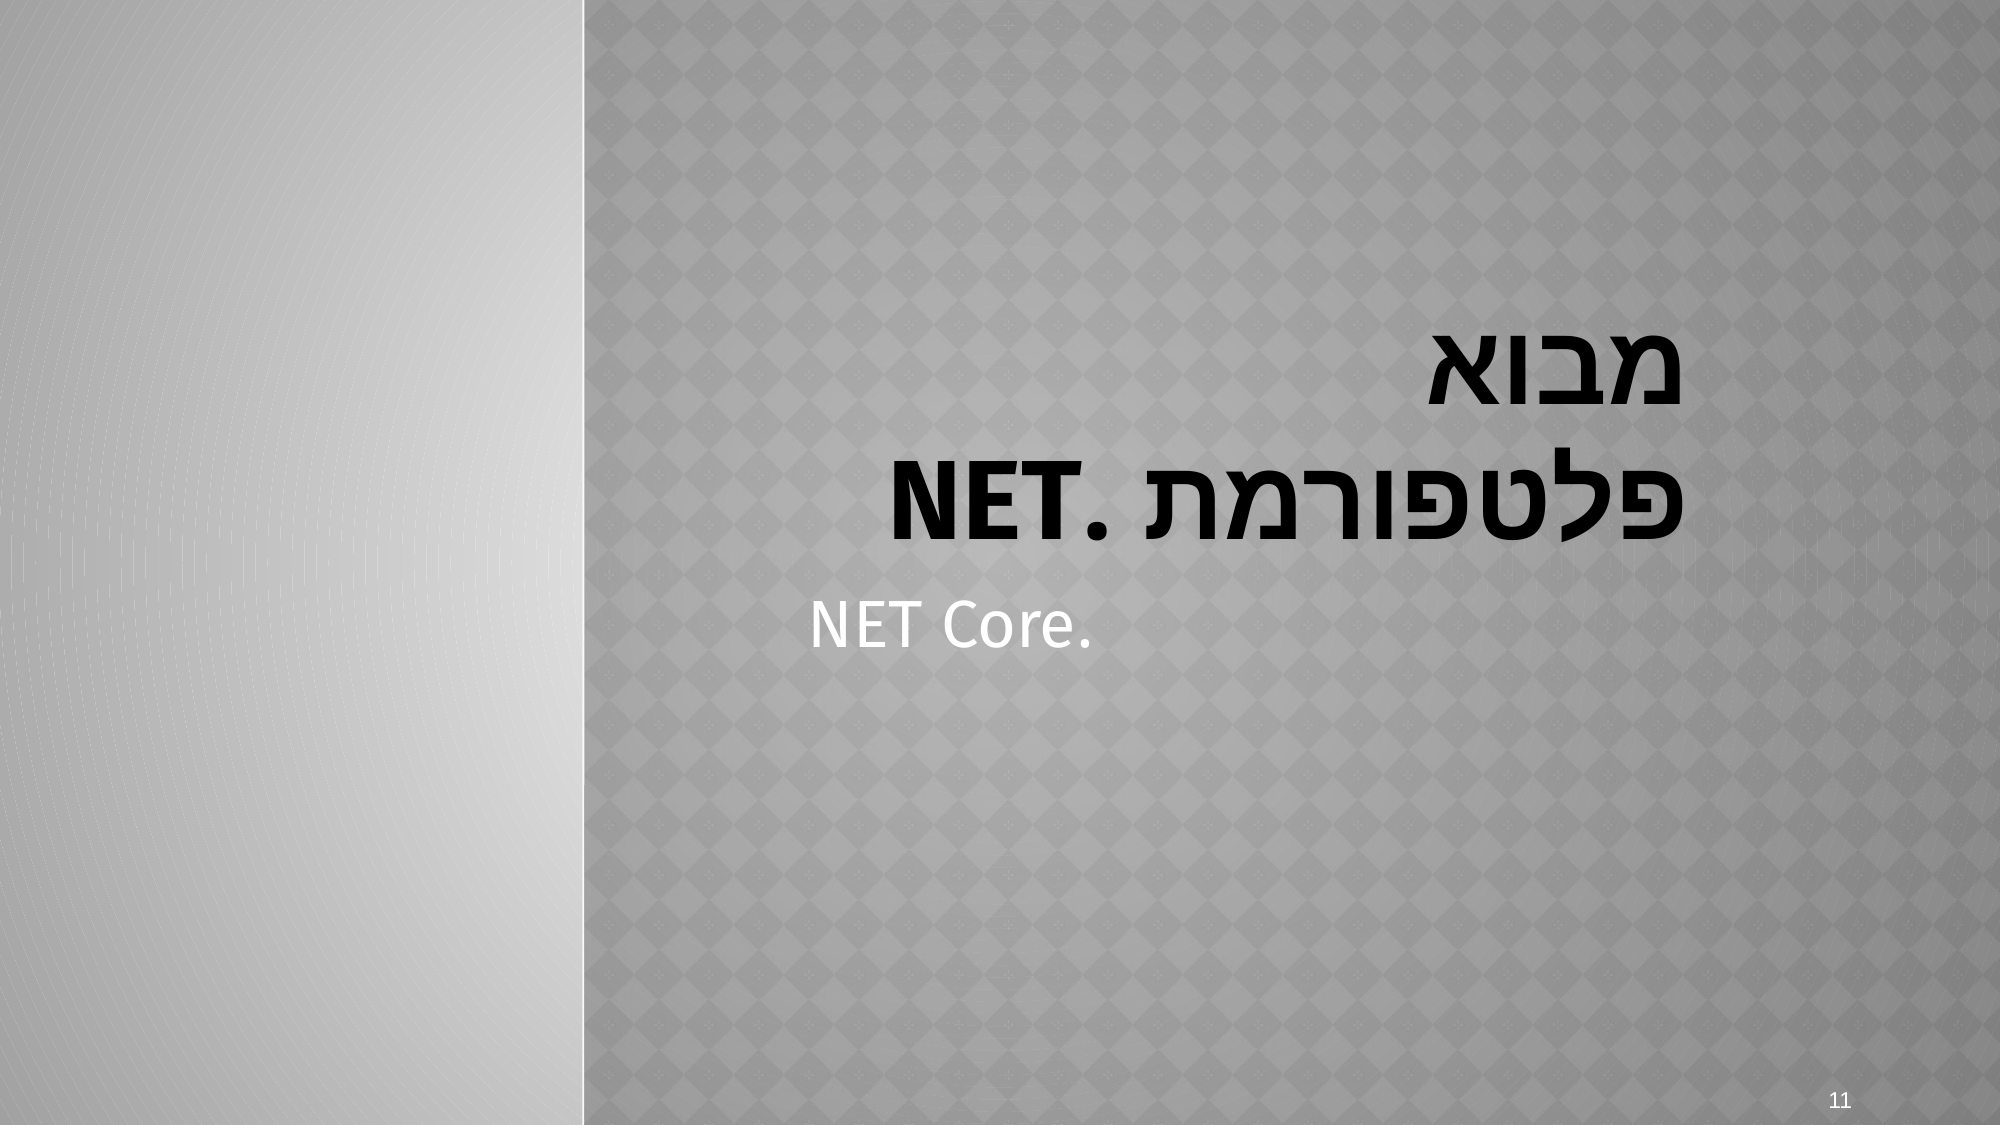

# מבוא פלטפורמת .NET
.NET Core
11